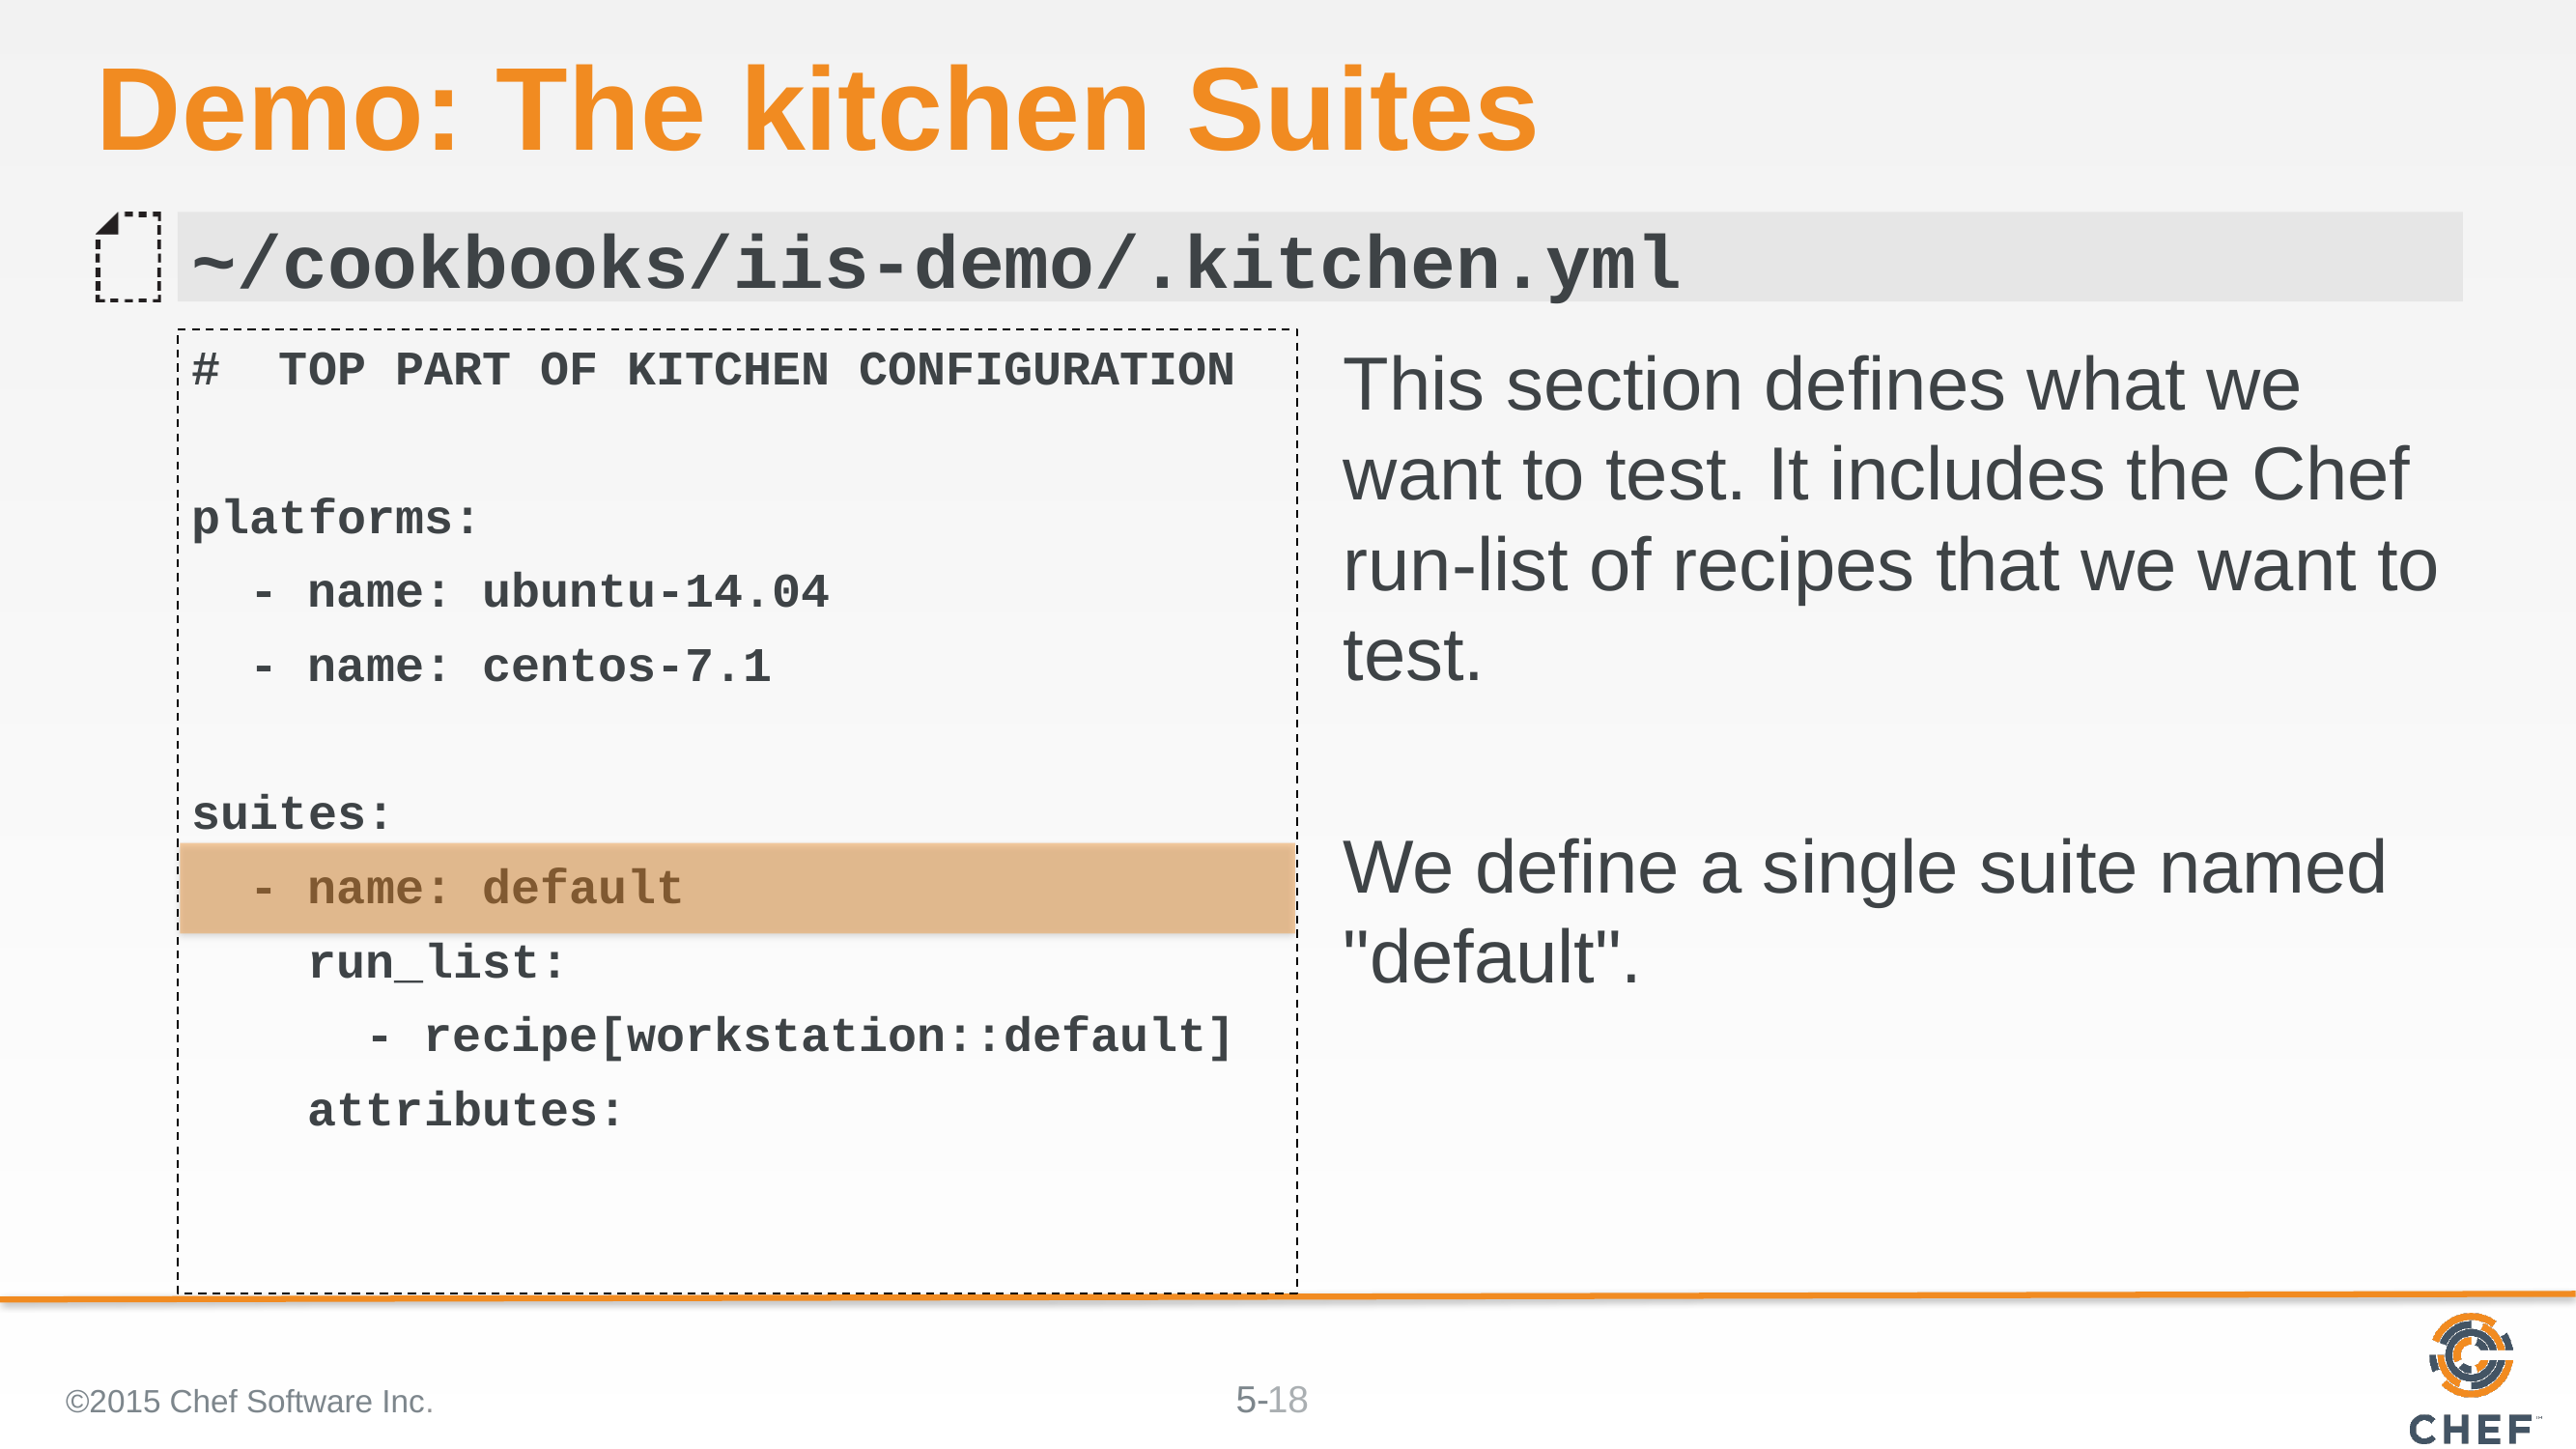

# Demo: The kitchen Suites
~/cookbooks/iis-demo/.kitchen.yml
#  TOP PART OF KITCHEN CONFIGURATION

platforms:
  - name: ubuntu-14.04
  - name: centos-7.1

suites:
  - name: default
    run_list:
      - recipe[workstation::default]
    attributes:
This section defines what we want to test. It includes the Chef run-list of recipes that we want to test.

We define a single suite named "default".

©2015 Chef Software Inc.
18